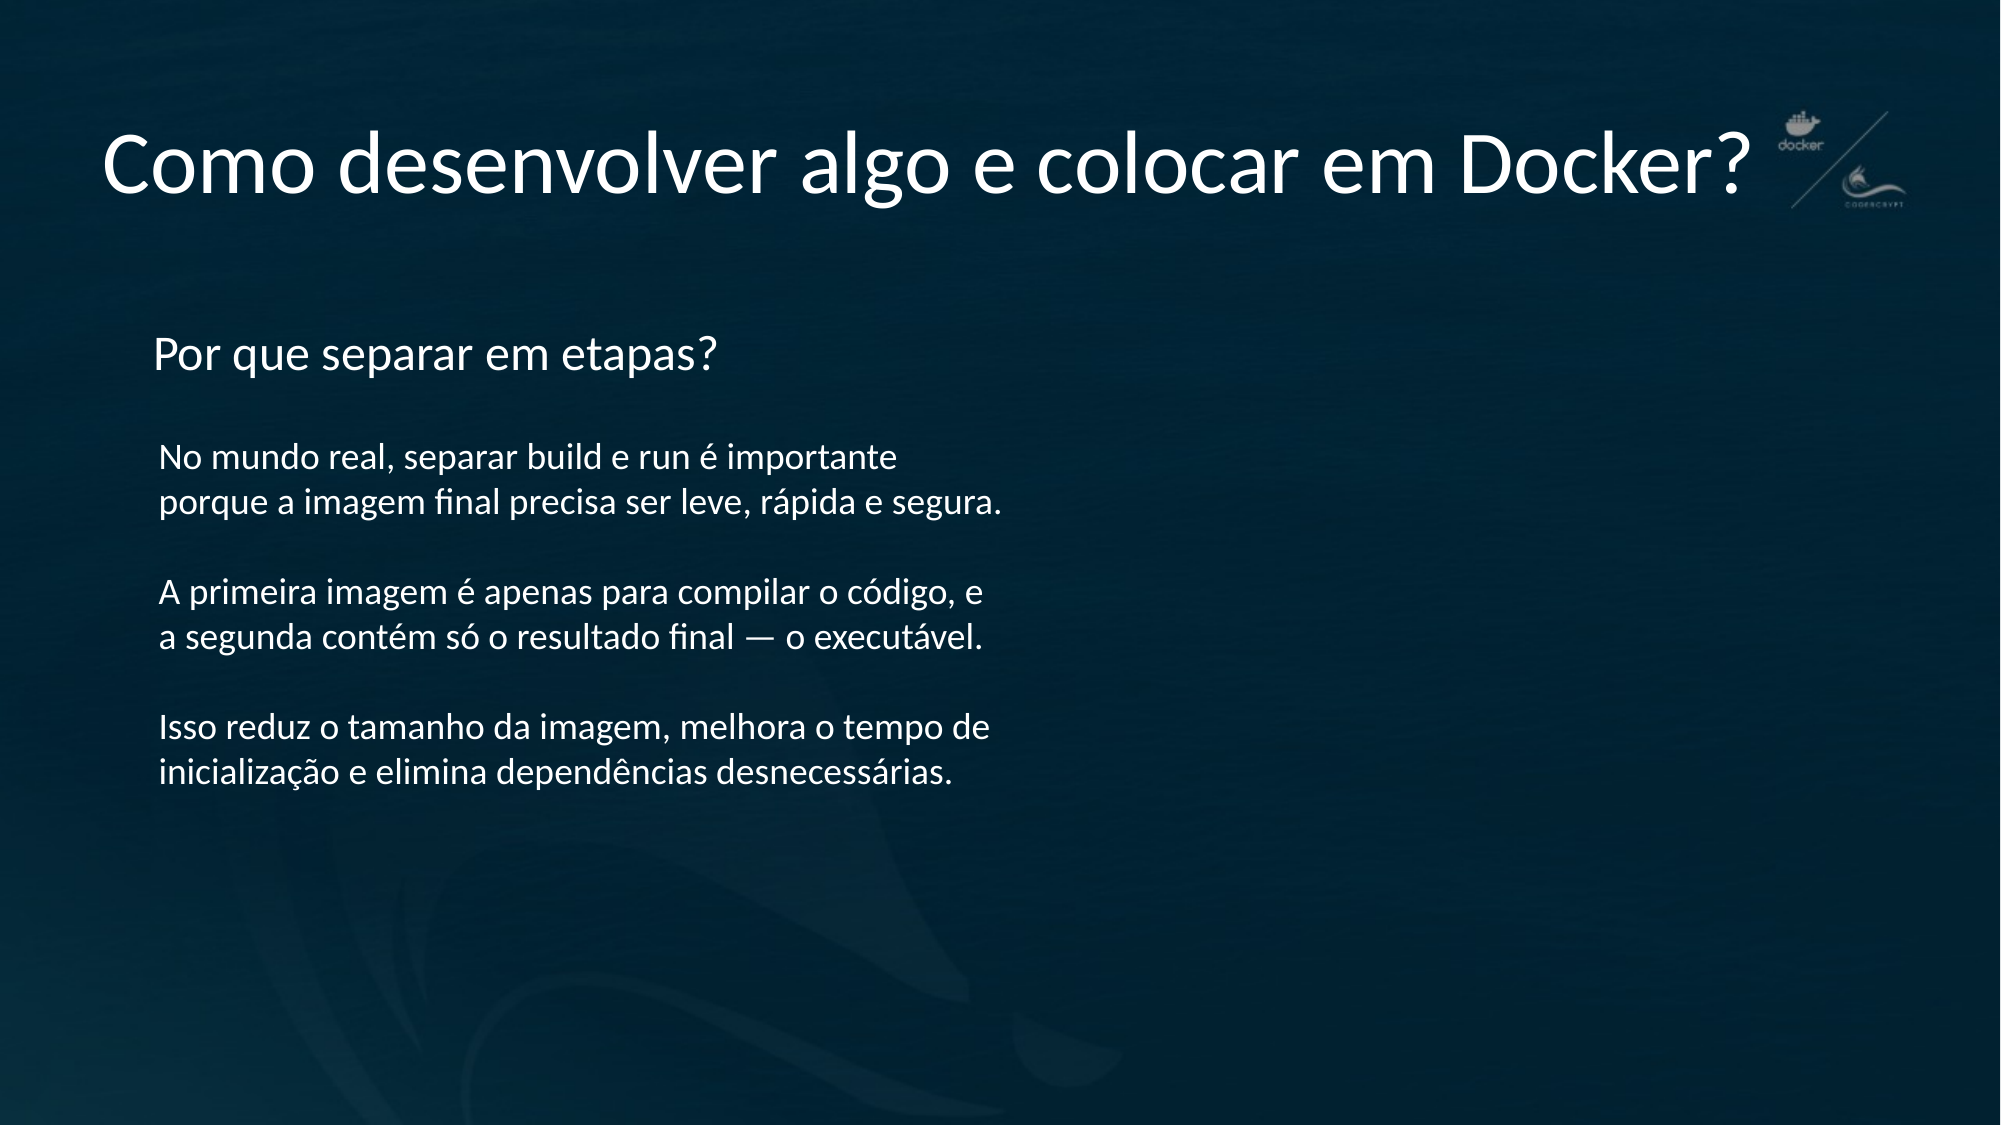

# Como desenvolver algo e colocar em Docker?
Por que separar em etapas?
No mundo real, separar build e run é importante porque a imagem final precisa ser leve, rápida e segura.

A primeira imagem é apenas para compilar o código, e a segunda contém só o resultado final — o executável.

Isso reduz o tamanho da imagem, melhora o tempo de inicialização e elimina dependências desnecessárias.